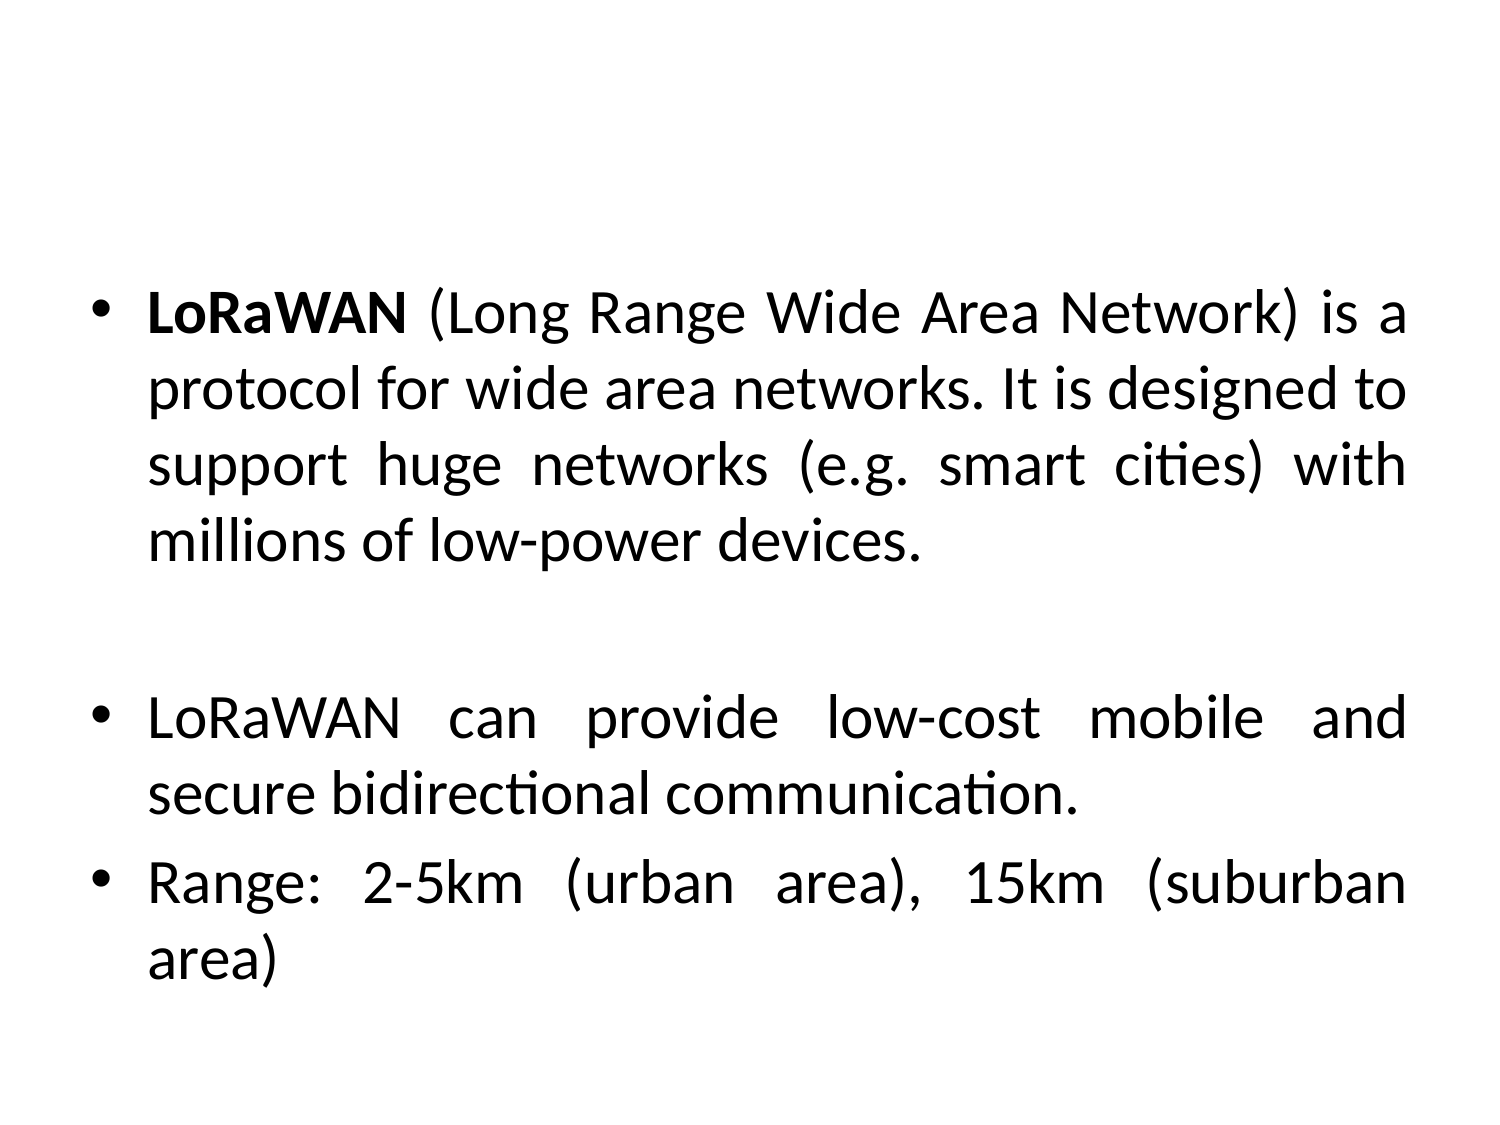

#
LoRaWAN (Long Range Wide Area Network) is a protocol for wide area networks. It is designed to support huge networks (e.g. smart cities) with millions of low-power devices.

LoRaWAN can provide low-cost mobile and secure bidirectional communication.
Range: 2-5km (urban area), 15km (suburban area)